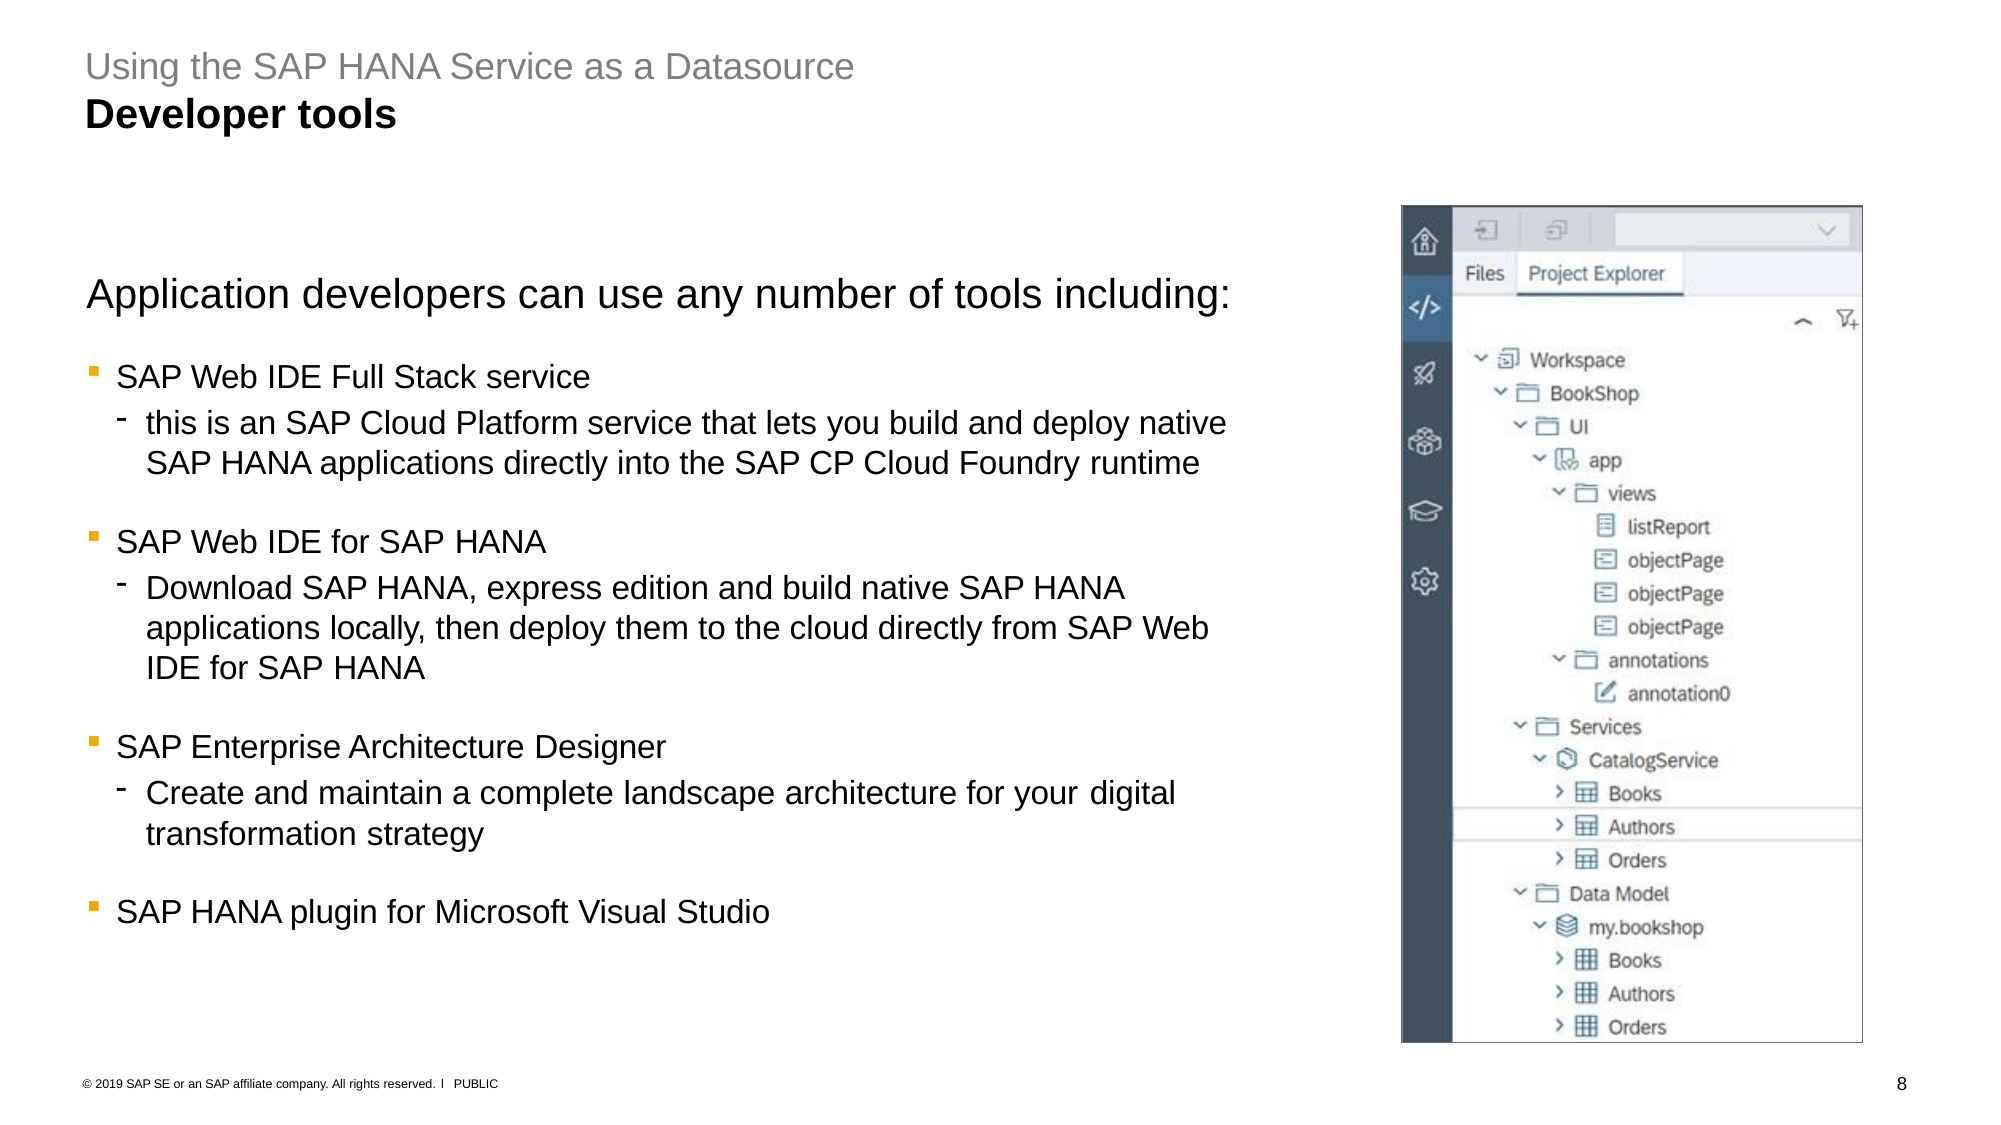

Using the SAP HANA Service as a Datasource
# Developer tools

Application developers can use any number of tools including:
SAP Web IDE Full Stack service
this is an SAP Cloud Platform service that lets you build and deploy native  SAP HANA applications directly into the SAP CP Cloud Foundry runtime

SAP Web IDE for SAP HANA
Download SAP HANA, express edition and build native SAP HANA  applications locally, then deploy them to the cloud directly from SAP Web  IDE for SAP HANA

SAP Enterprise Architecture Designer
Create and maintain a complete landscape architecture for your digital
transformation strategy

SAP HANA plugin for Microsoft Visual Studio
8
© 2019 SAP SE or an SAP affiliate company. All rights reserved. ǀ PUBLIC